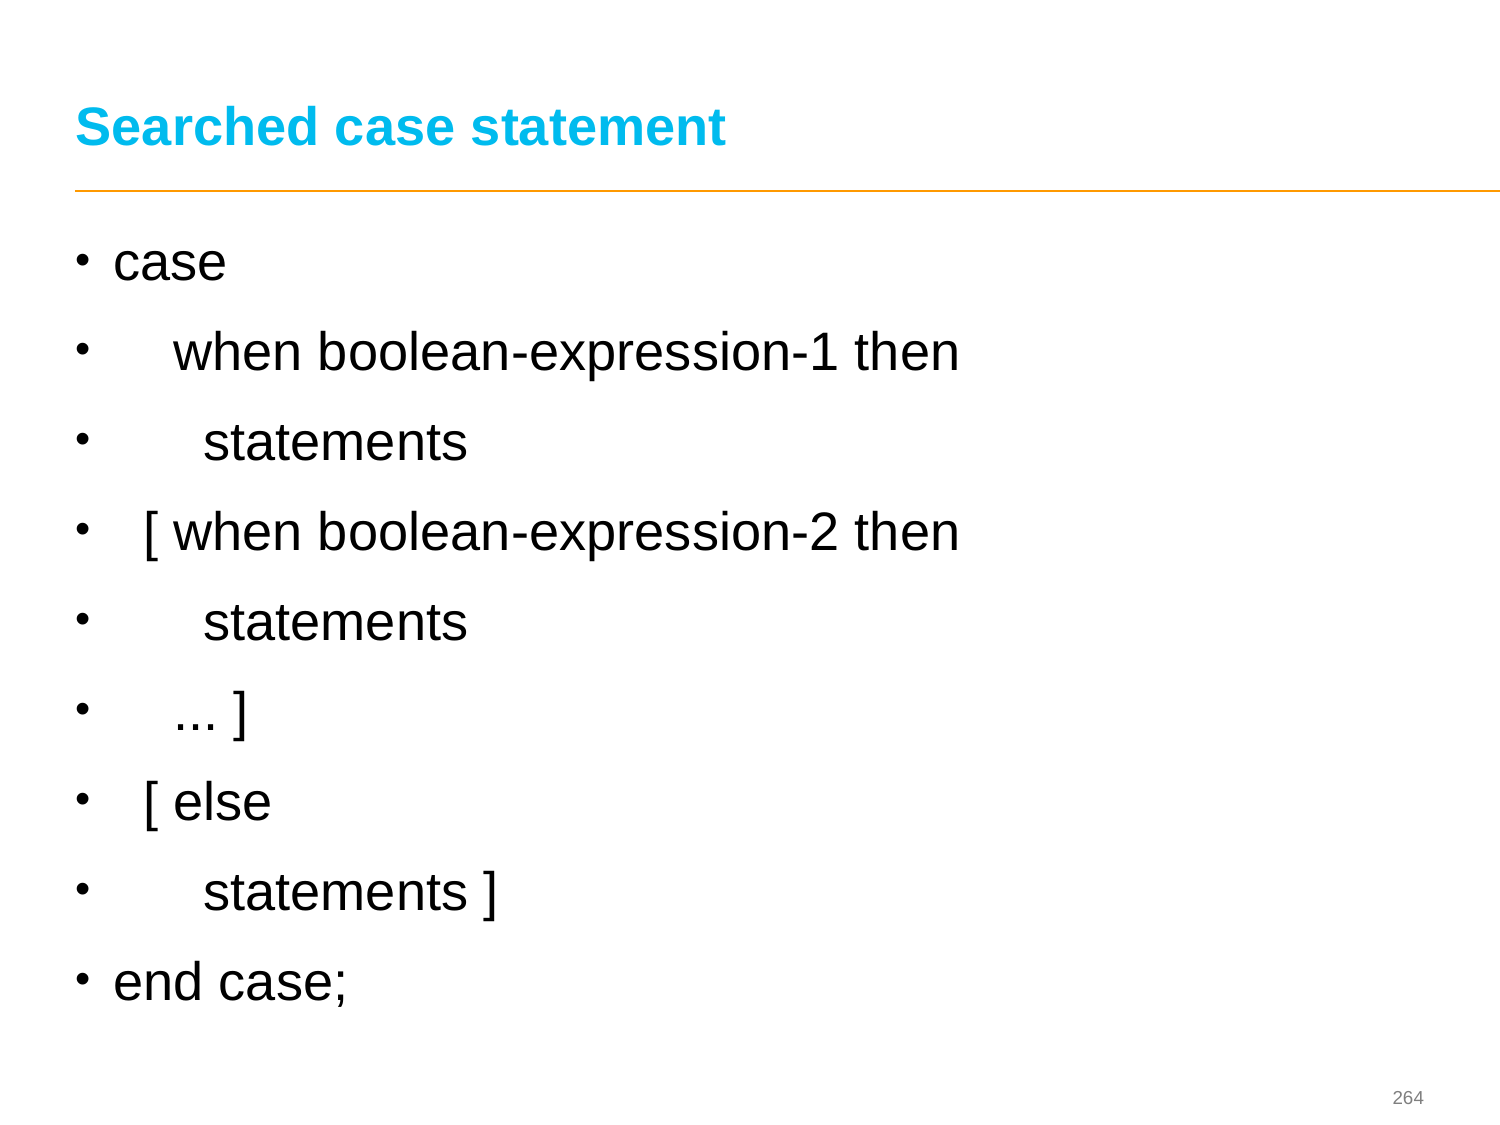

# Searched case statement
case
    when boolean-expression-1 then
      statements
  [ when boolean-expression-2 then
      statements
    ... ]
  [ else
      statements ]
end case;